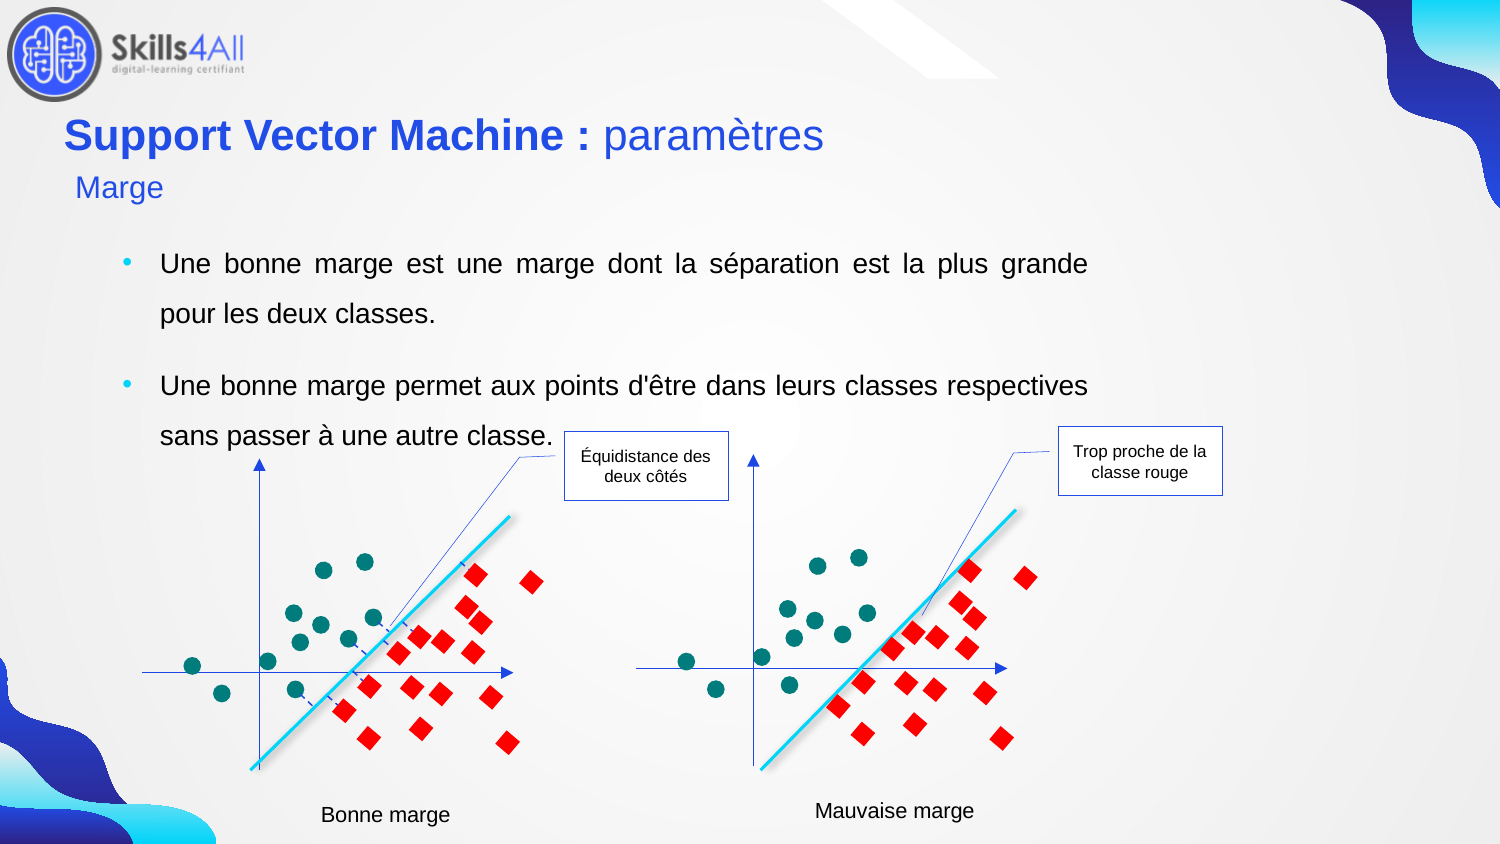

222
# Support Vector Machine : paramètres
Marge
Une bonne marge est une marge dont la séparation est la plus grande pour les deux classes.
Une bonne marge permet aux points d'être dans leurs classes respectives sans passer à une autre classe.
Trop proche de la classe rouge

Mauvaise marge
Équidistance des deux côtés

Bonne marge